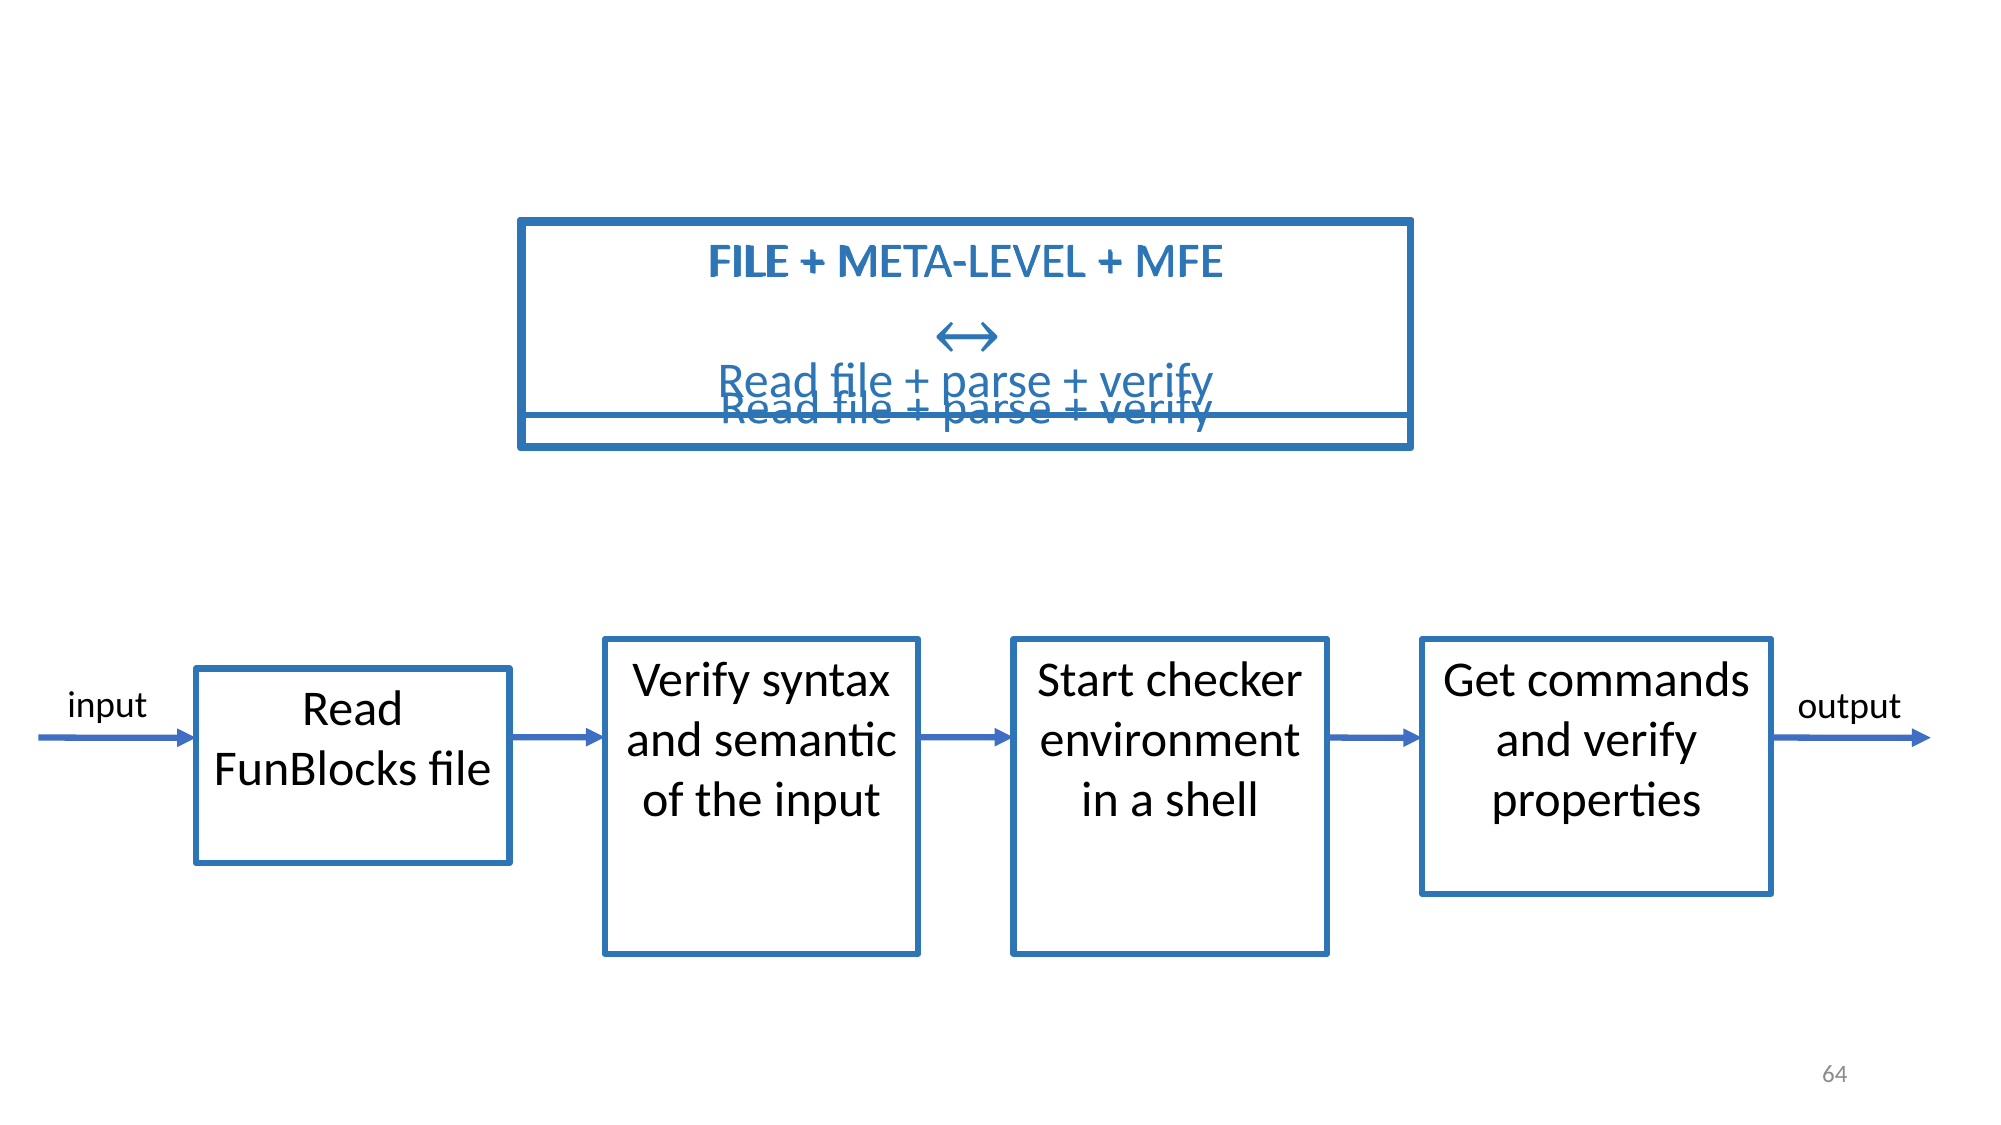

FILE + META-LEVEL + MFE

Read file + parse + verify

Verify syntax and semantic of the input
Start checker environment in a shell
Get commands and verify properties
Read FunBlocks file
input
output

64